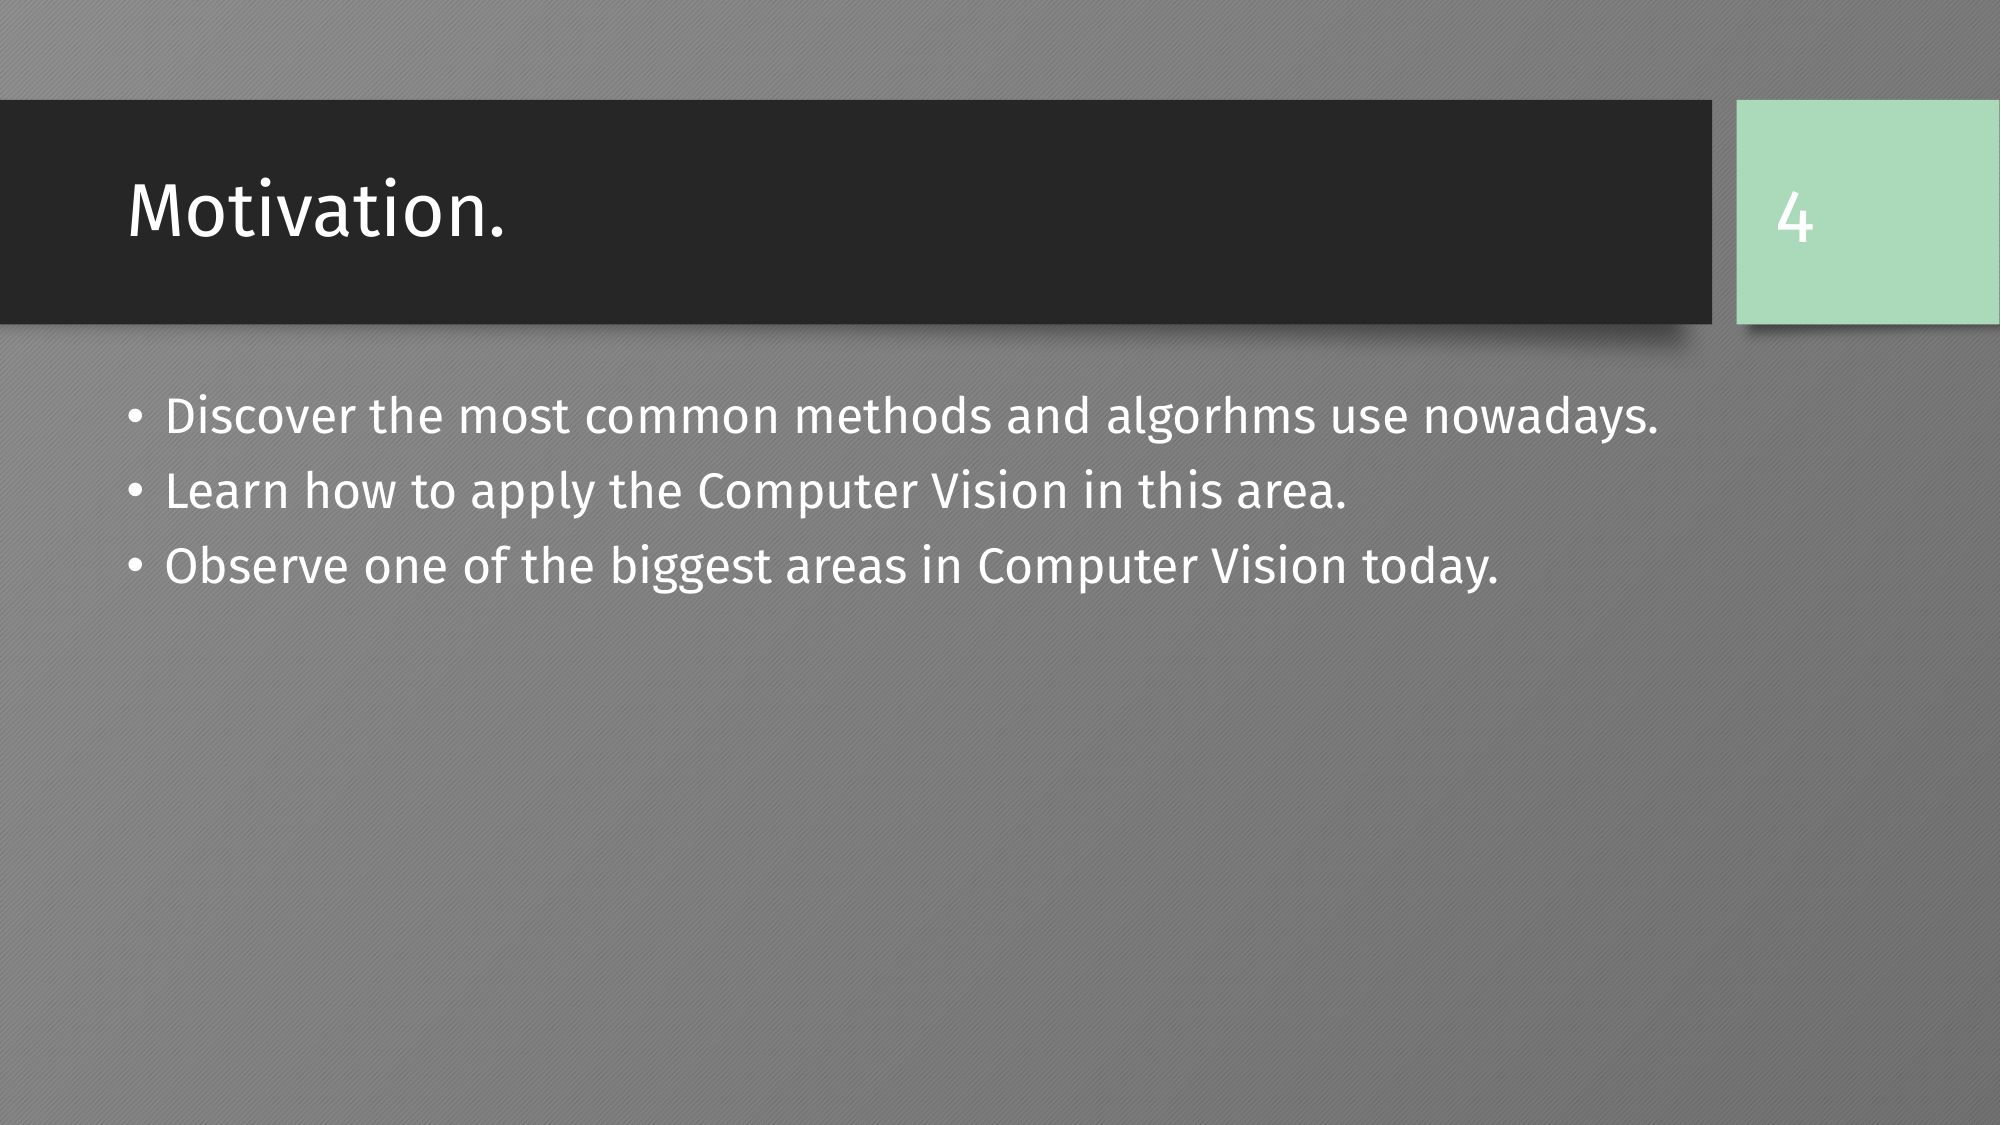

4
# Motivation.
Discover the most common methods and algorhms use nowadays.
Learn how to apply the Computer Vision in this area.
Observe one of the biggest areas in Computer Vision today.